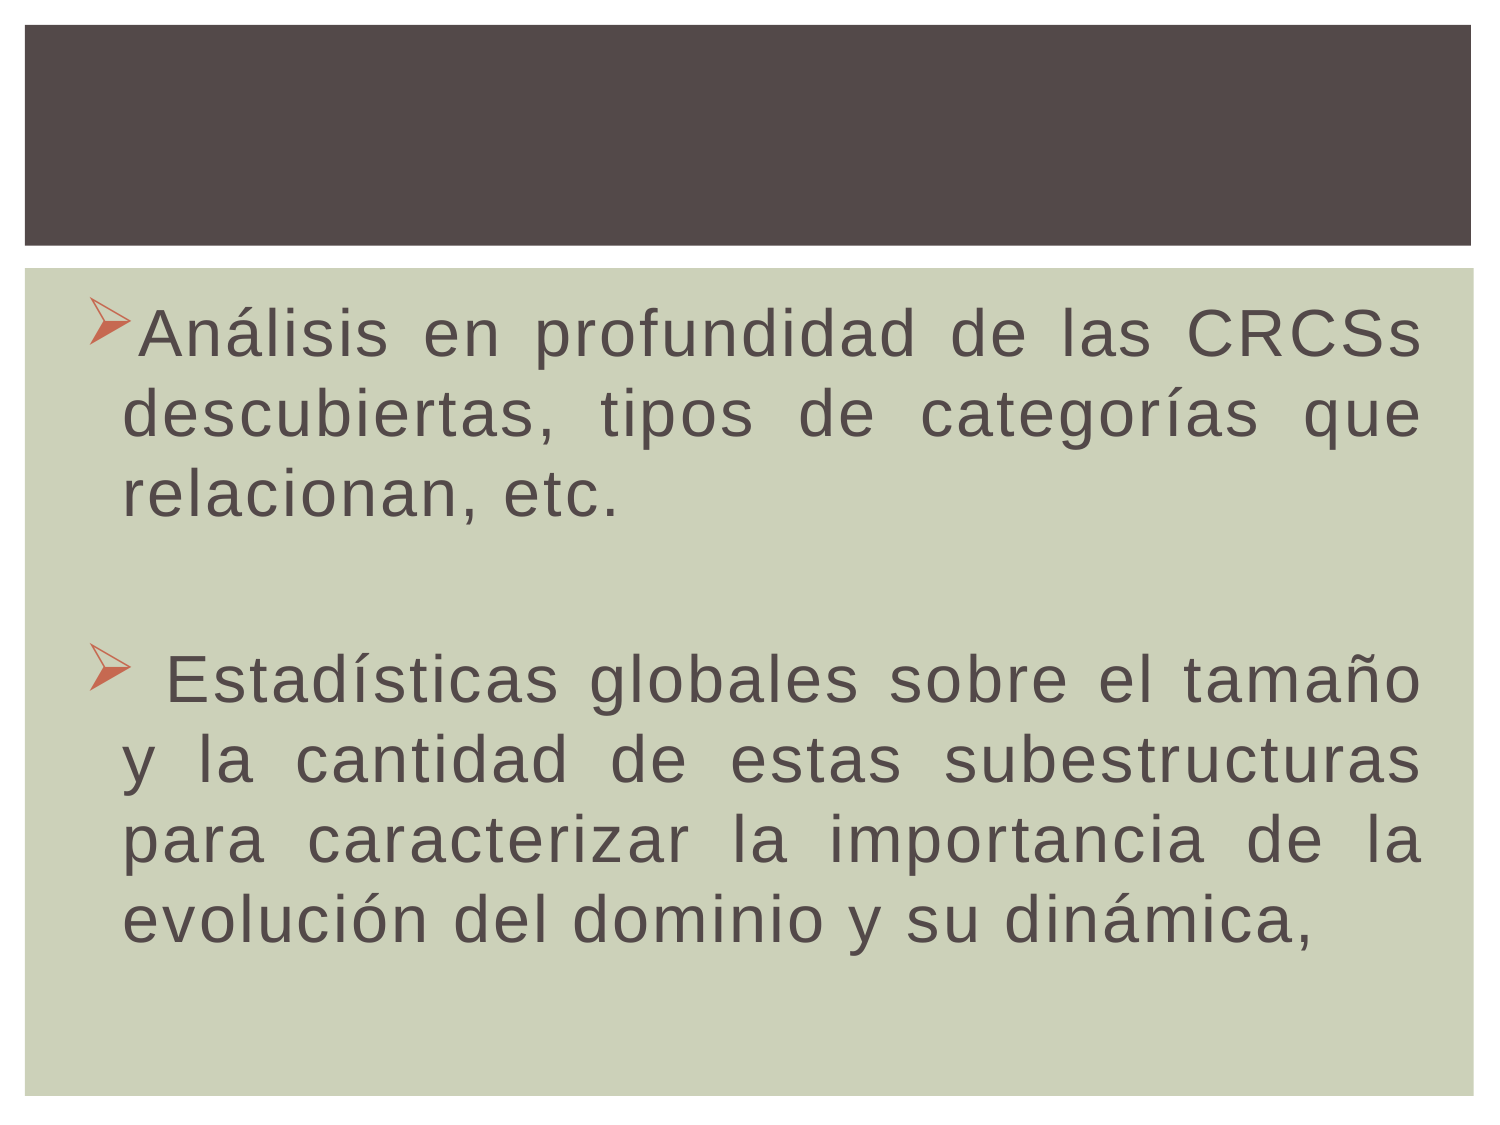

#
Análisis en profundidad de las CRCSs descubiertas, tipos de categorías que relacionan, etc.

 Estadísticas globales sobre el tamaño y la cantidad de estas subestructuras para caracterizar la importancia de la evolución del dominio y su dinámica,